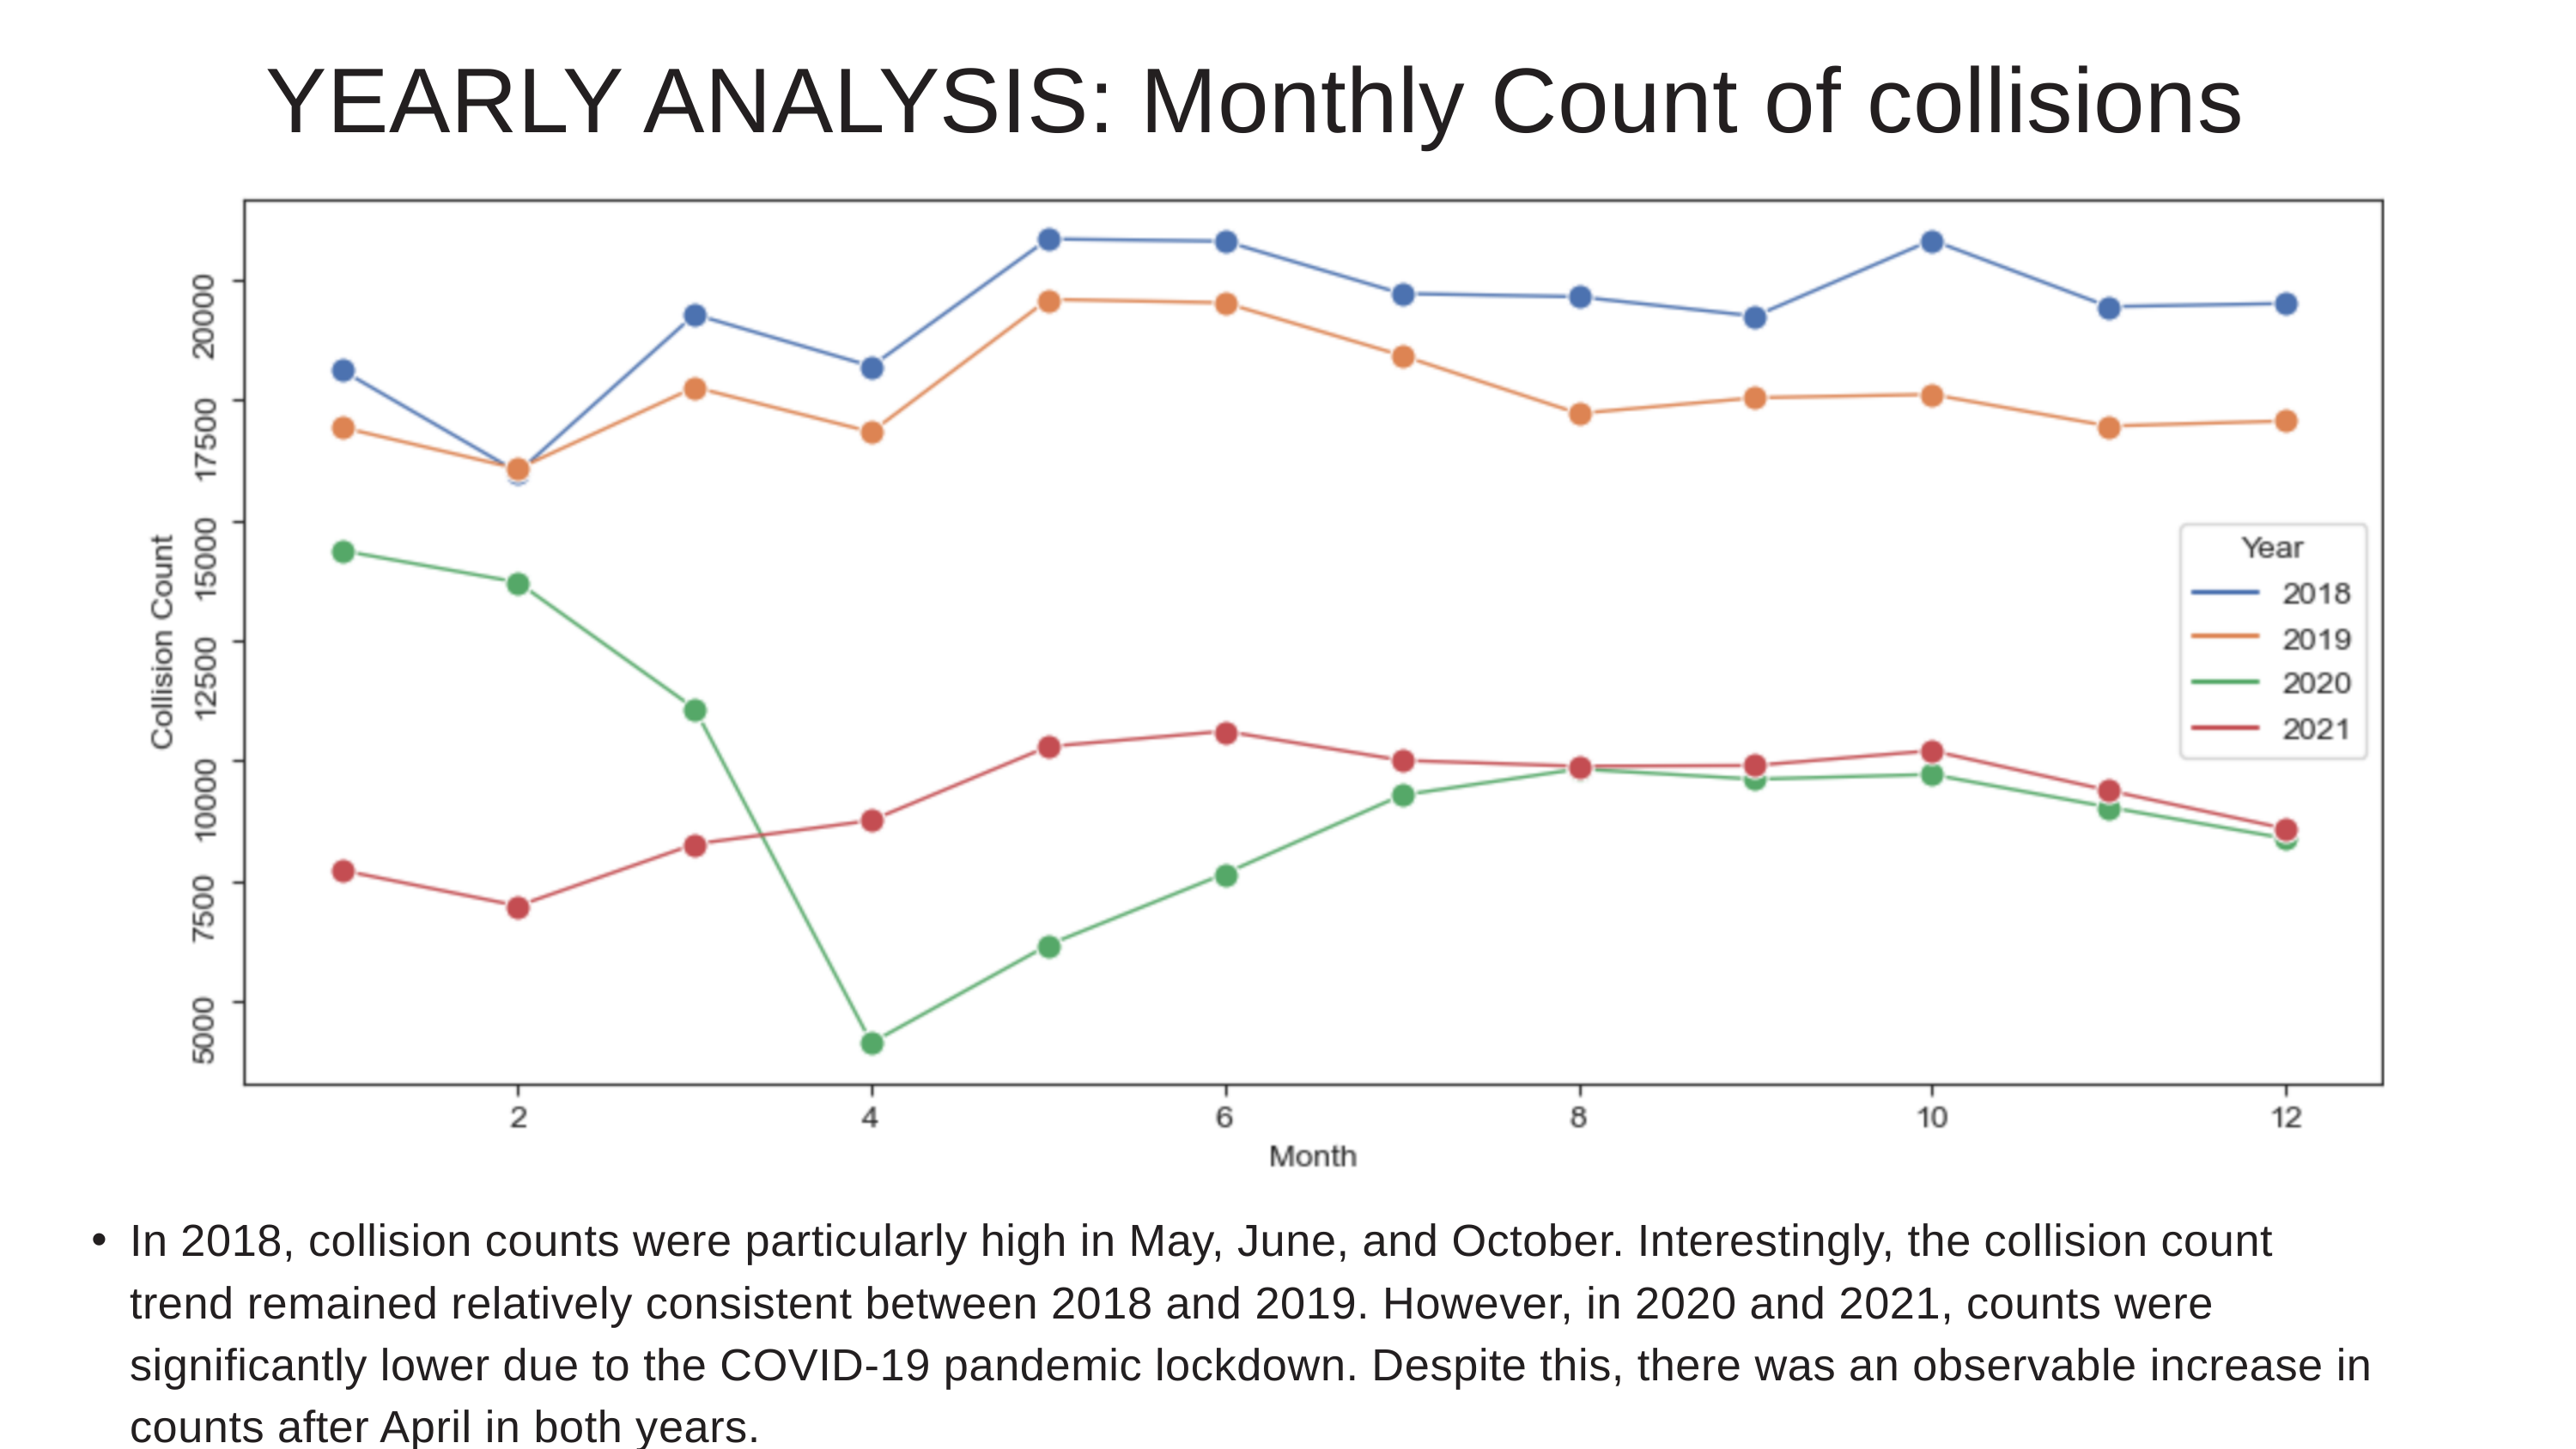

YEARLY ANALYSIS: Monthly Count of collisions

In 2018, collision counts were particularly high in May, June, and October. Interestingly, the collision count trend remained relatively consistent between 2018 and 2019. However, in 2020 and 2021, counts were significantly lower due to the COVID-19 pandemic lockdown. Despite this, there was an observable increase in counts after April in both years.